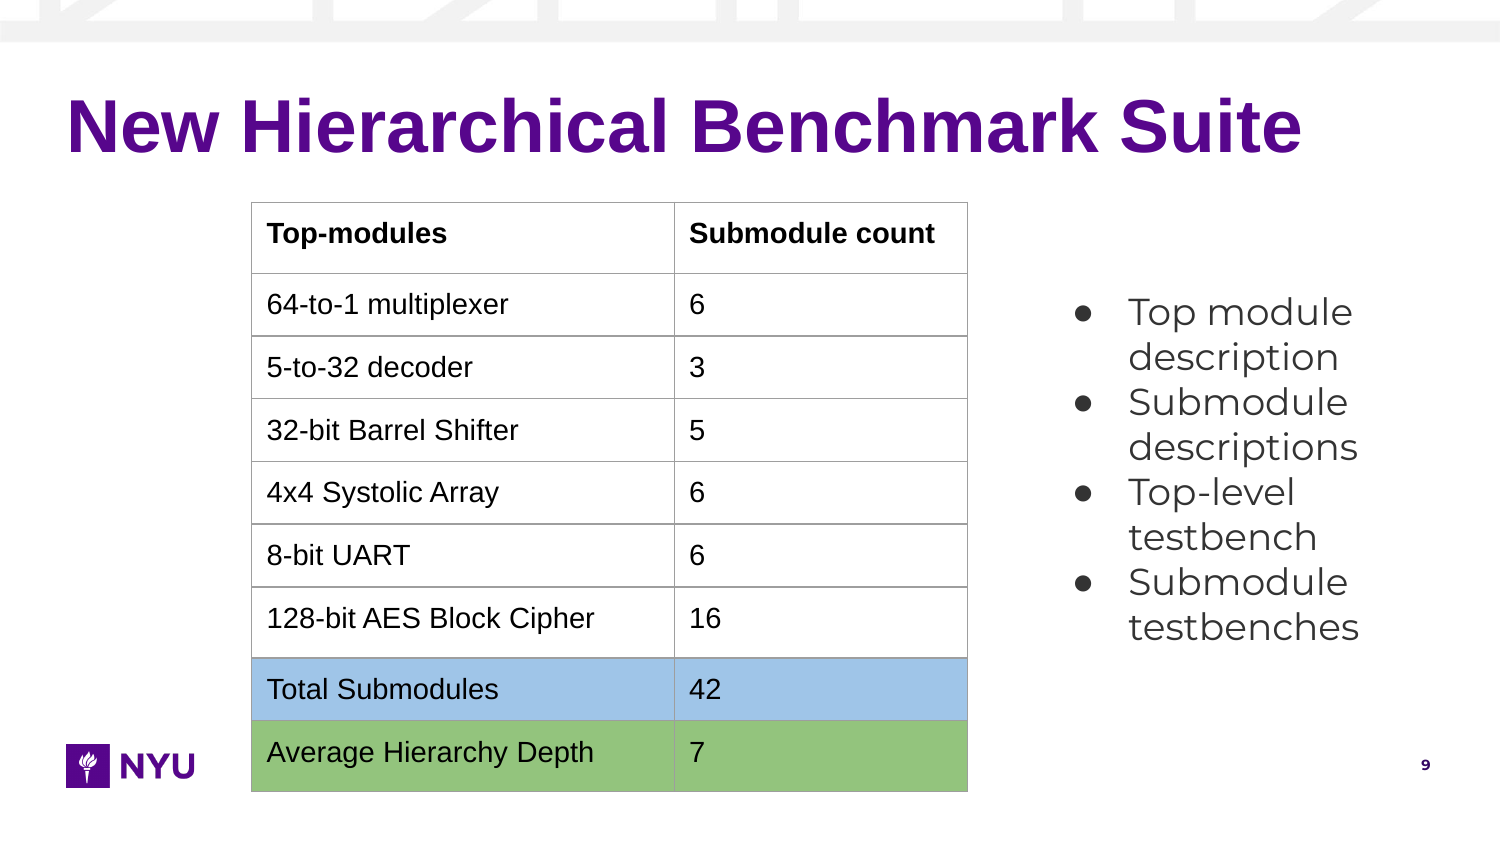

# New Hierarchical Benchmark Suite
| Top-modules | Submodule count |
| --- | --- |
| 64-to-1 multiplexer | 6 |
| 5-to-32 decoder | 3 |
| 32-bit Barrel Shifter | 5 |
| 4x4 Systolic Array | 6 |
| 8-bit UART | 6 |
| 128-bit AES Block Cipher | 16 |
| Total Submodules | 42 |
| Average Hierarchy Depth | 7 |
Top module description
Submodule descriptions
Top-level testbench
Submodule testbenches